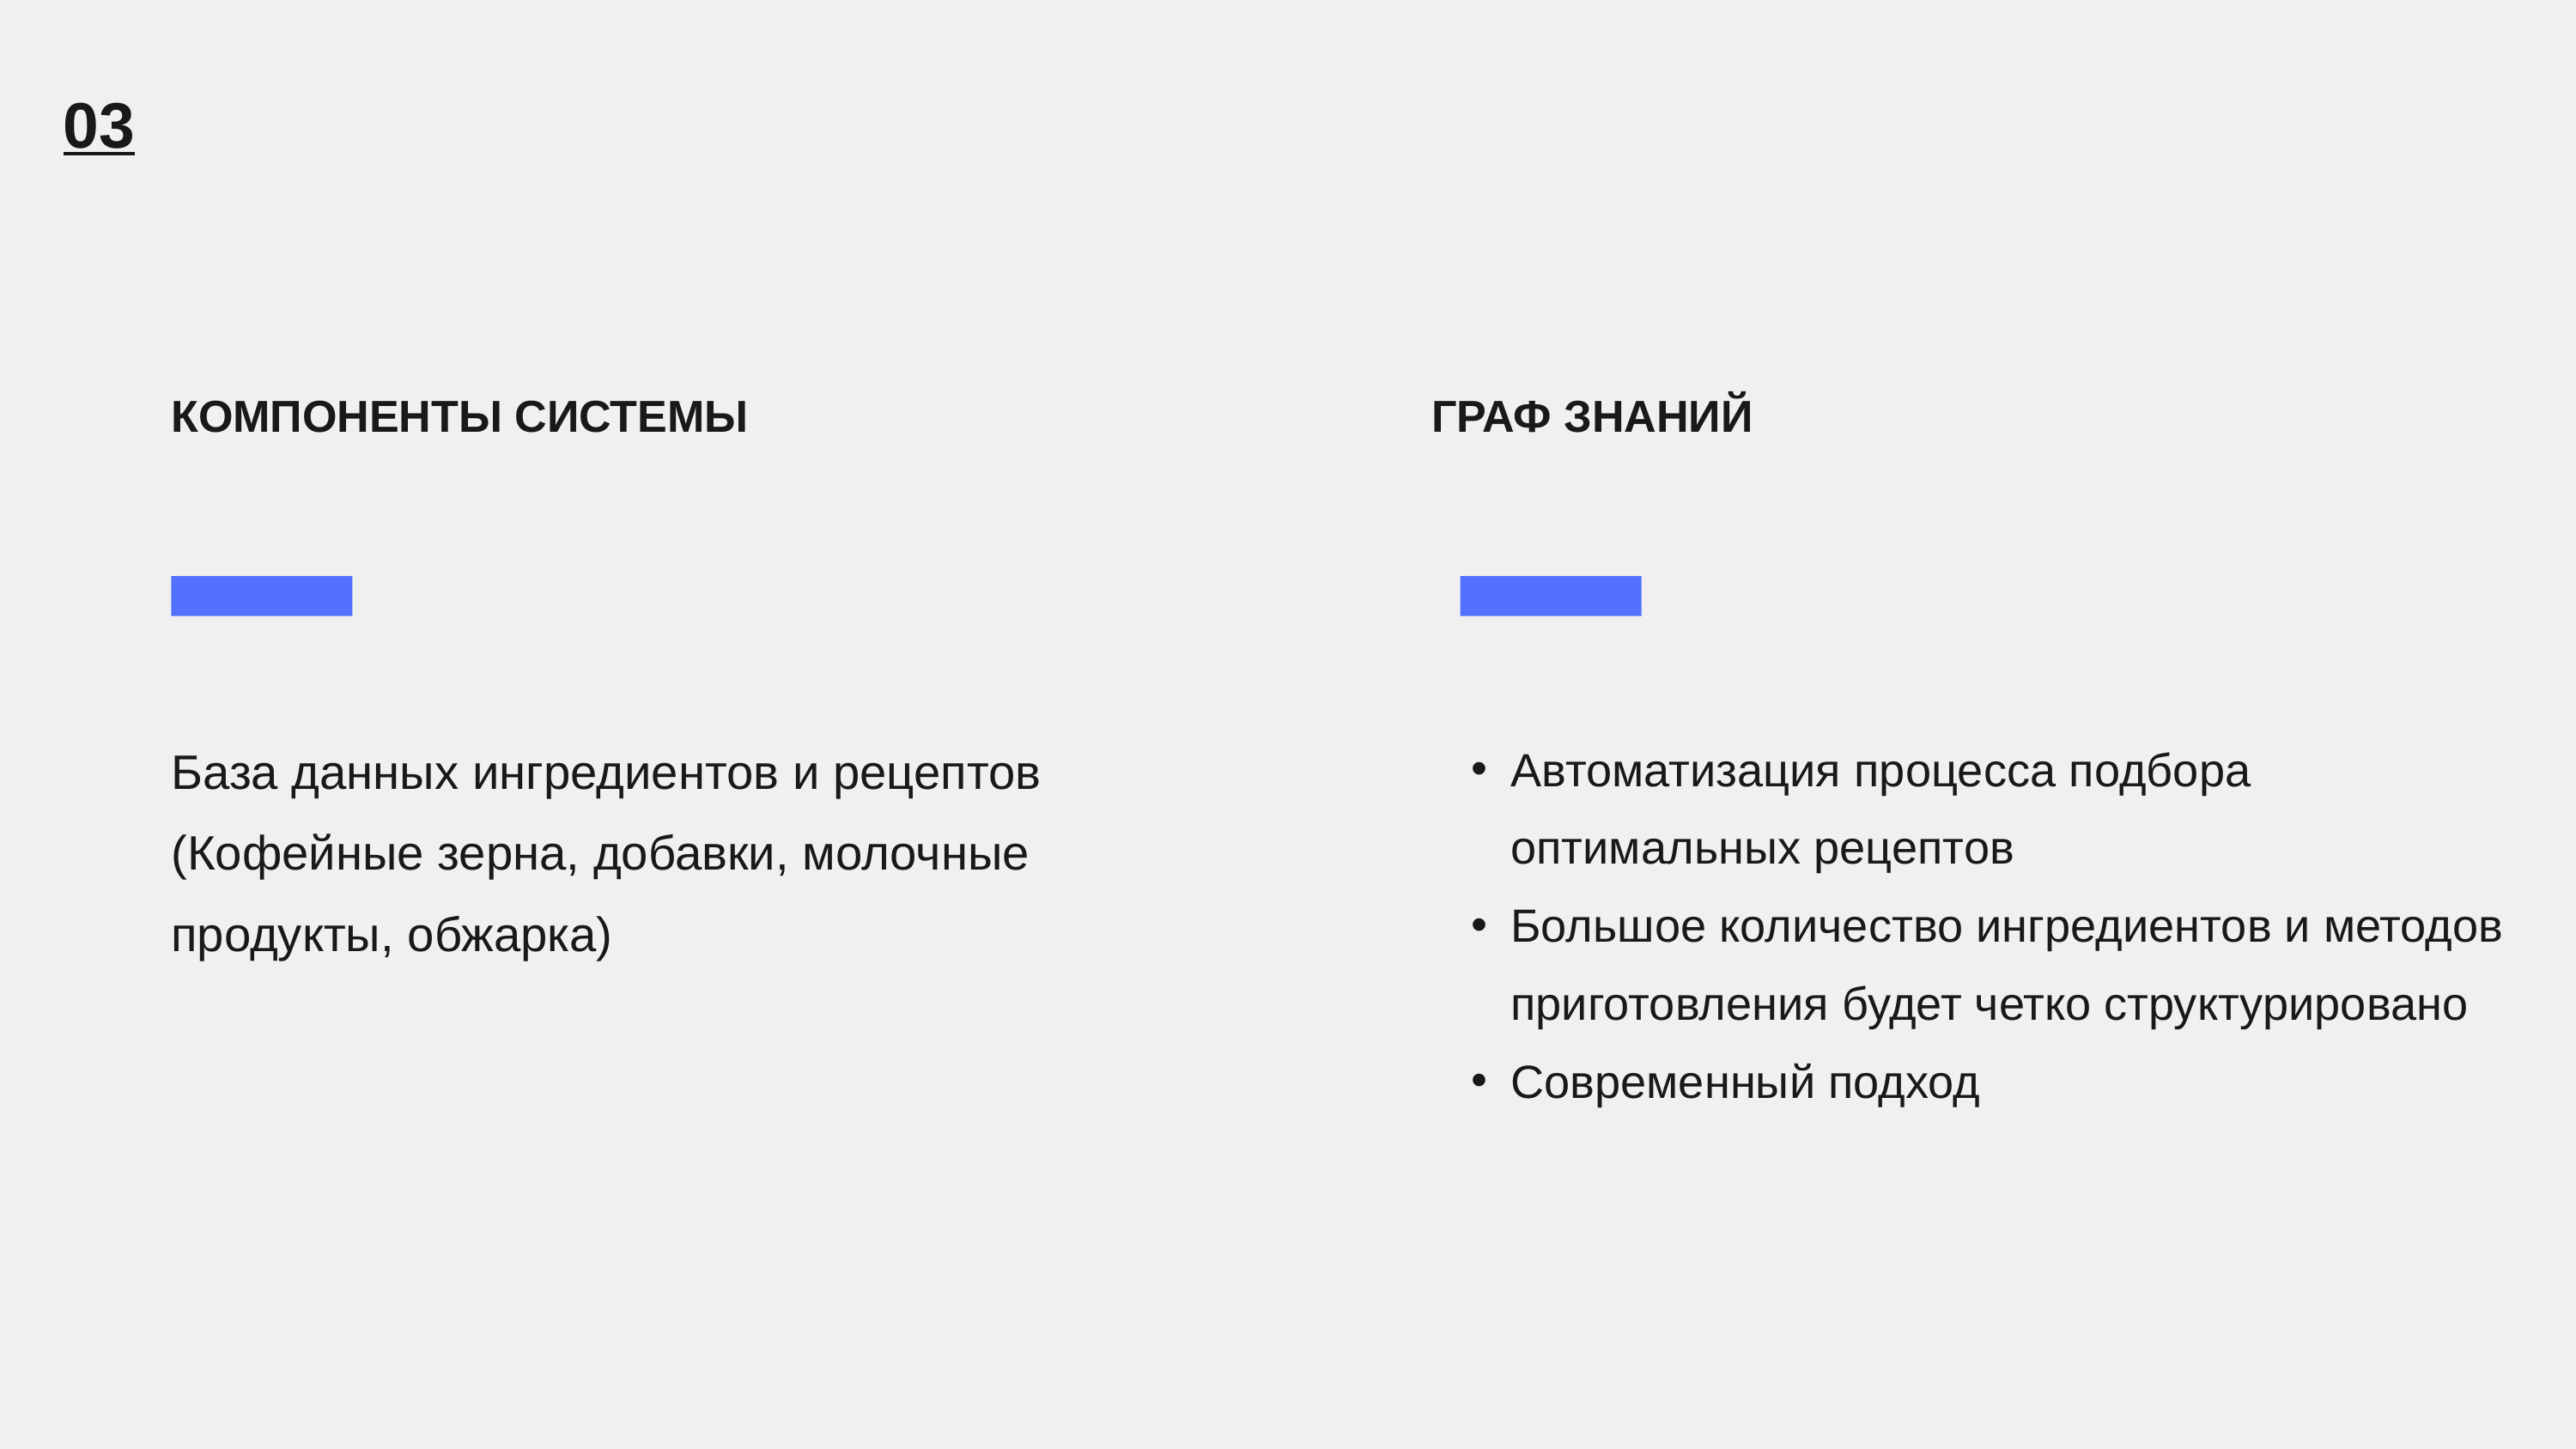

03
КОМПОНЕНТЫ СИСТЕМЫ
ГРАФ ЗНАНИЙ

База данных ингредиентов и рецептов (Кофейные зерна, добавки, молочные продукты, обжарка)
Автоматизация процесса подбора оптимальных рецептов
Большое количество ингредиентов и методов приготовления будет четко структурировано
Современный подход